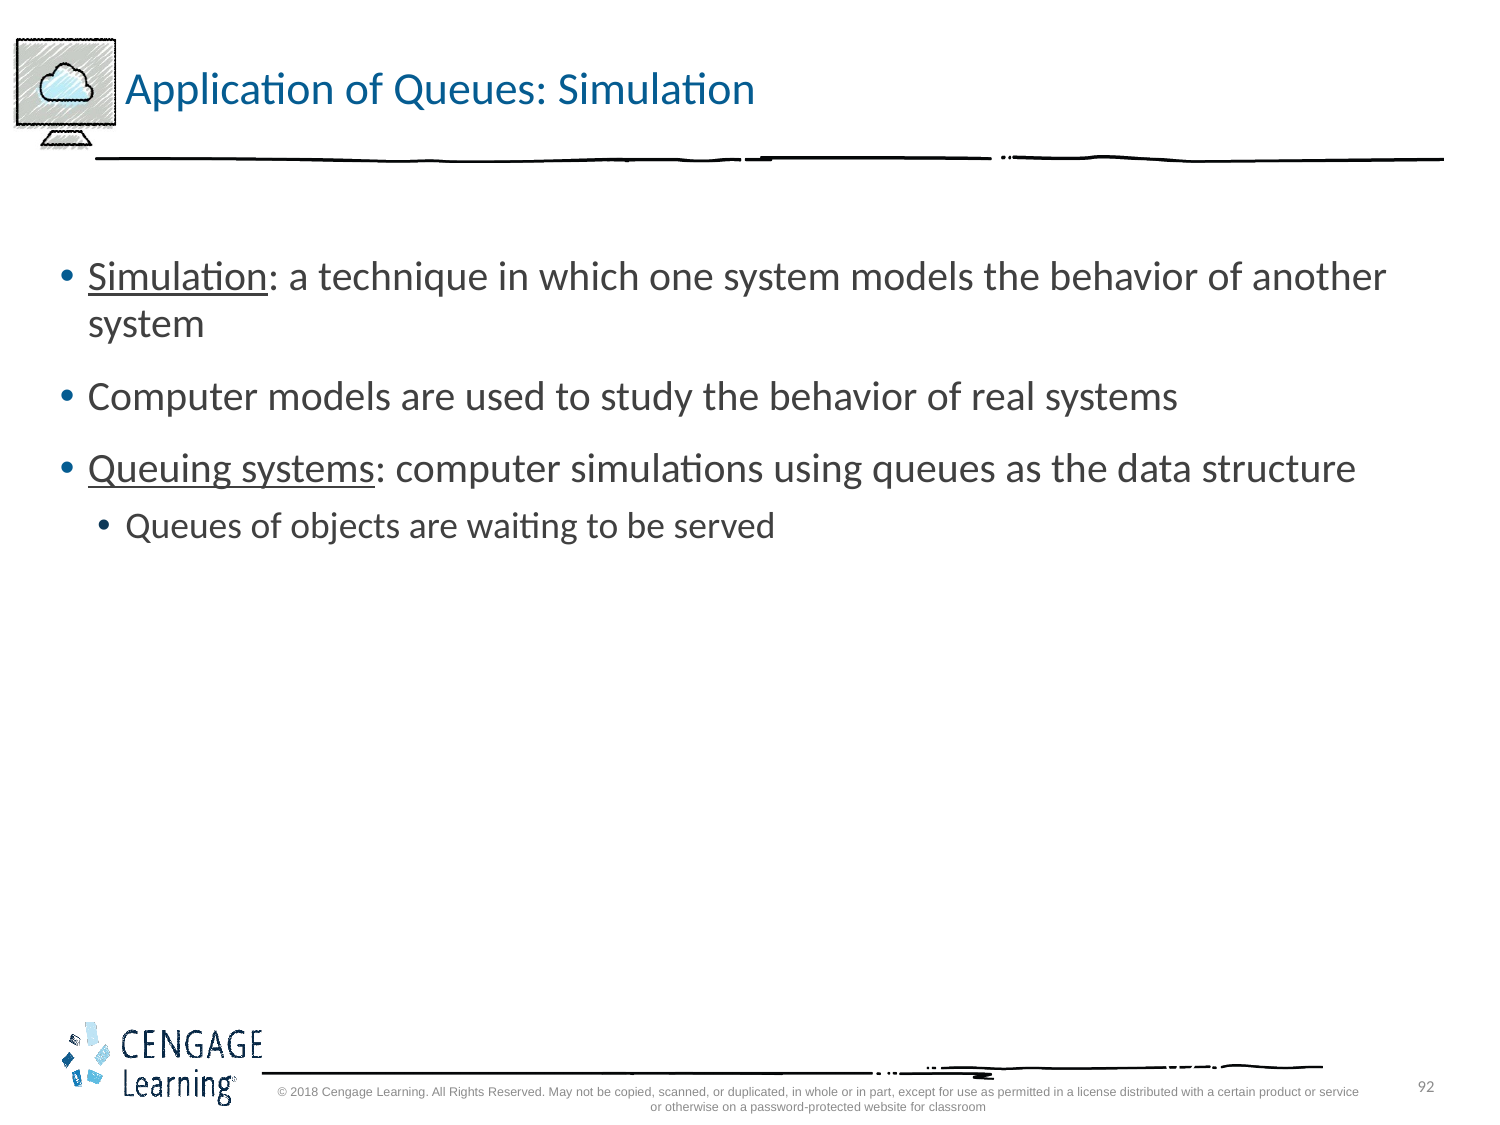

# Application of Queues: Simulation
Simulation: a technique in which one system models the behavior of another system
Computer models are used to study the behavior of real systems
Queuing systems: computer simulations using queues as the data structure
Queues of objects are waiting to be served
92
© 2018 Cengage Learning. All Rights Reserved. May not be copied, scanned, or duplicated, in whole or in part, except for use as permitted in a license distributed with a certain product or service or otherwise on a password-protected website for classroom